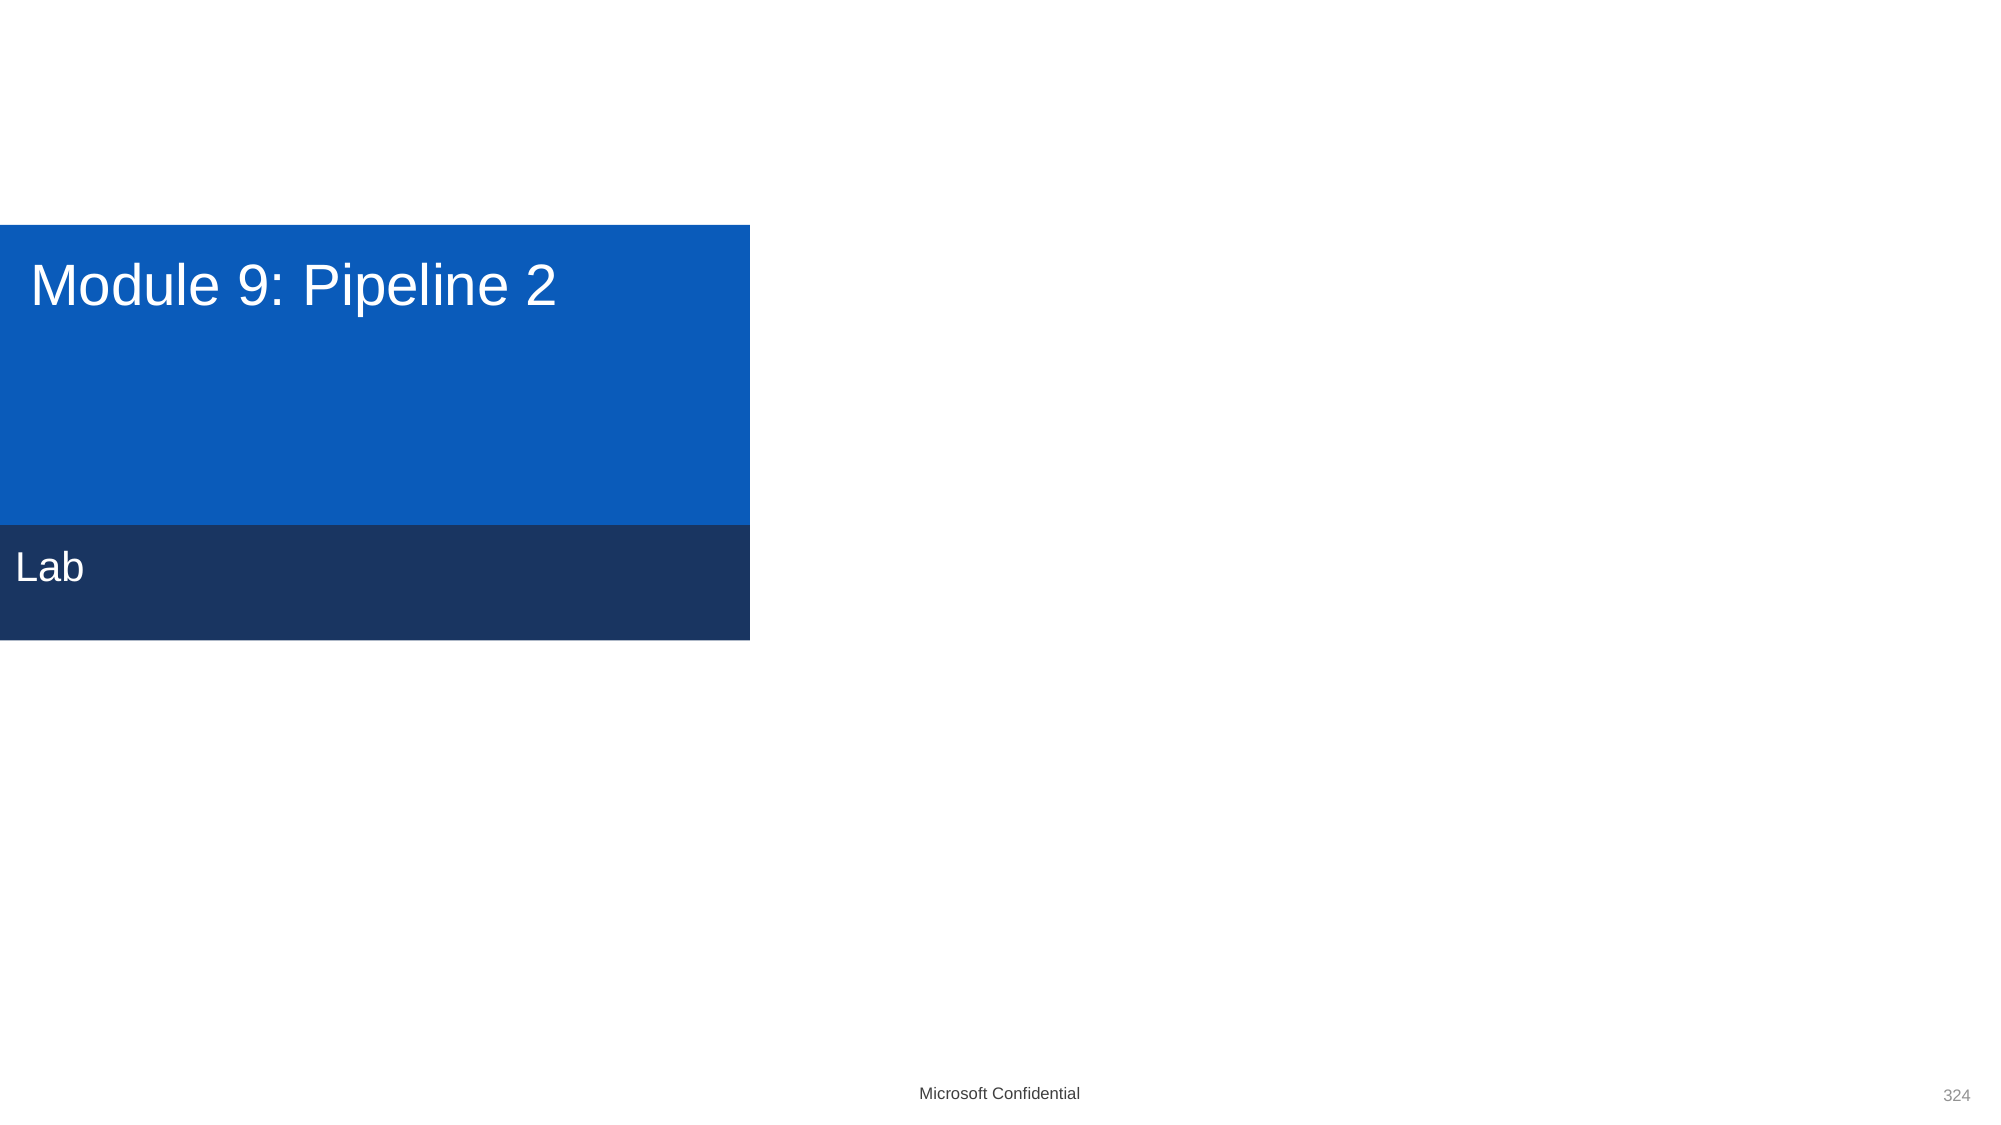

# Module 9: Pipeline 2
Lab
324